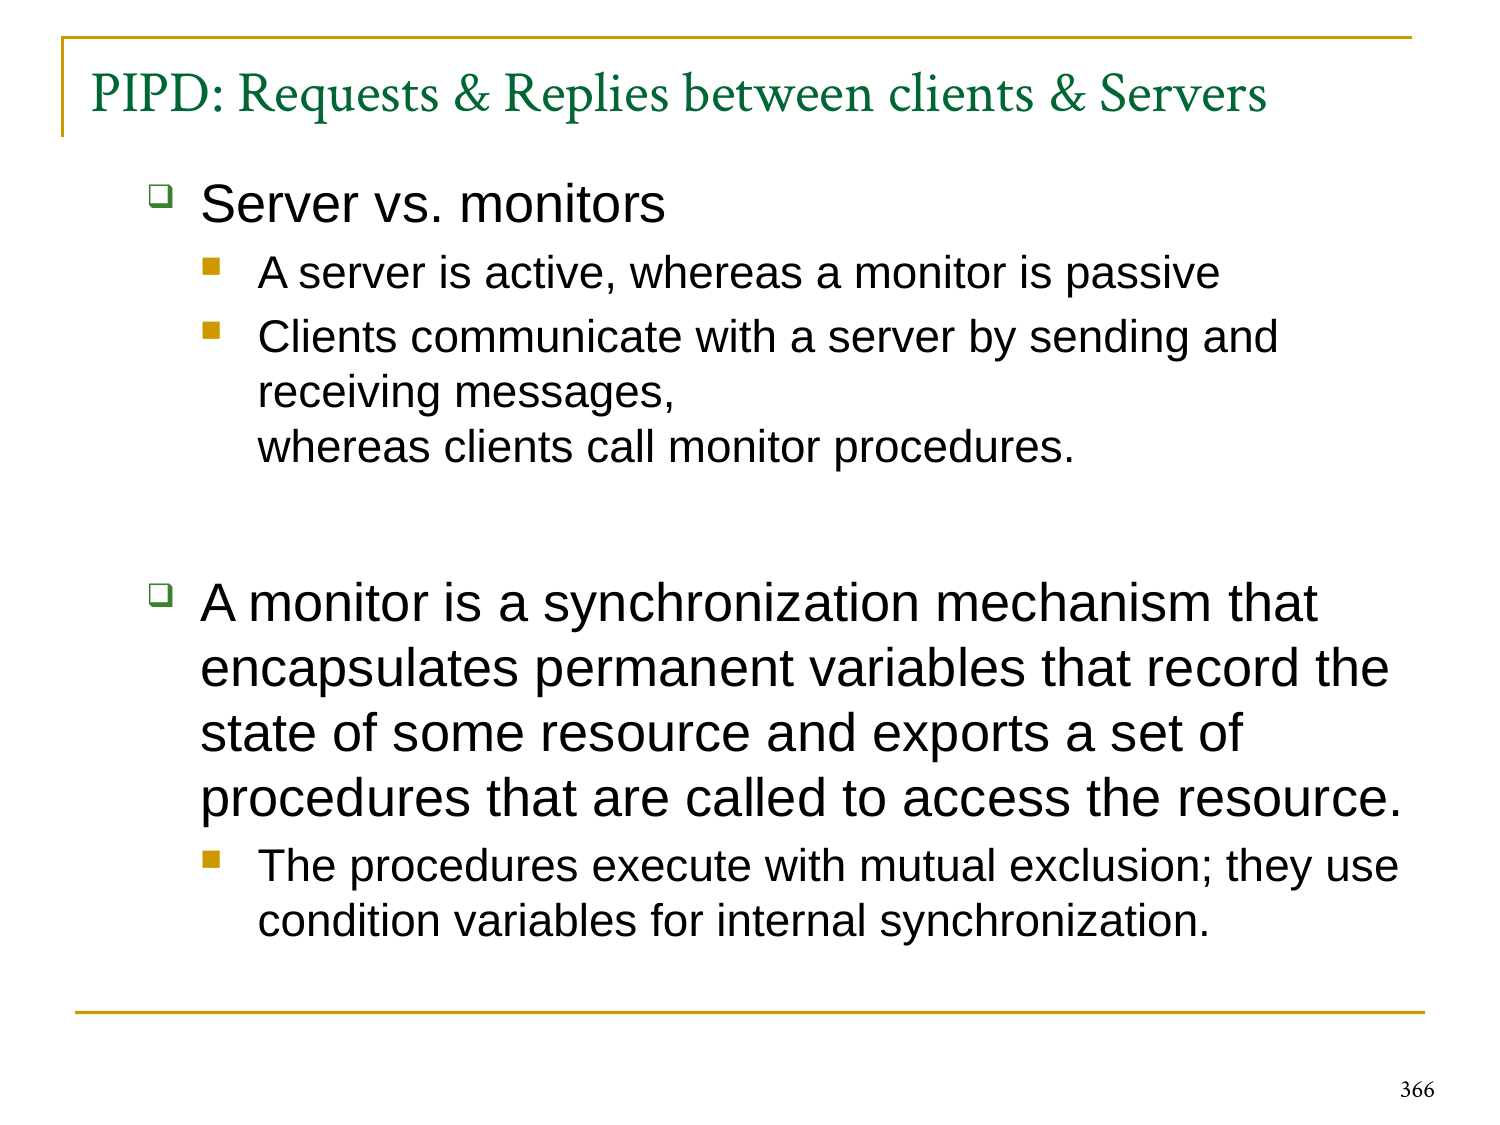

# PIPD: Requests & Replies between clients & Servers
Server vs. monitors
A server is active, whereas a monitor is passive
Clients communicate with a server by sending and receiving messages,
whereas clients call monitor procedures.

A monitor is a synchronization mechanism that encapsulates permanent variables that record the state of some resource and exports a set of procedures that are called to access the resource.
The procedures execute with mutual exclusion; they use condition variables for internal synchronization.

366